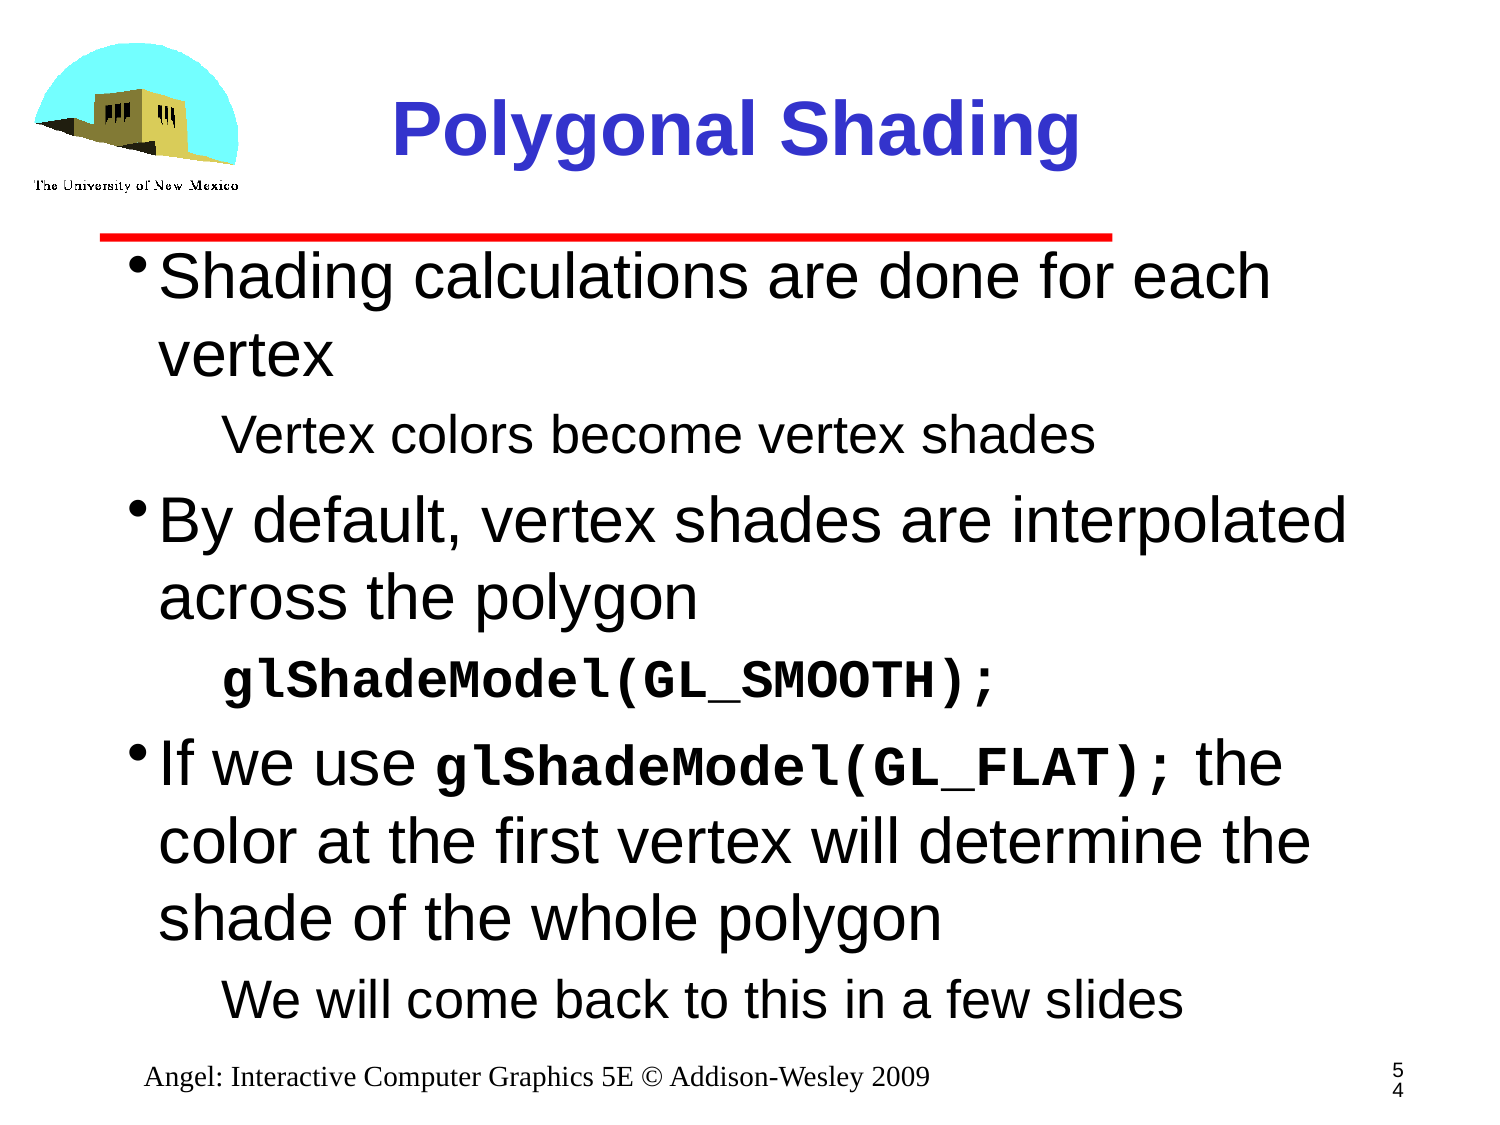

# Polygonal Shading
Shading calculations are done for each vertex
Vertex colors become vertex shades
By default, vertex shades are interpolated across the polygon
glShadeModel(GL_SMOOTH);
If we use glShadeModel(GL_FLAT); the color at the first vertex will determine the shade of the whole polygon
We will come back to this in a few slides
54
Angel: Interactive Computer Graphics 5E © Addison-Wesley 2009